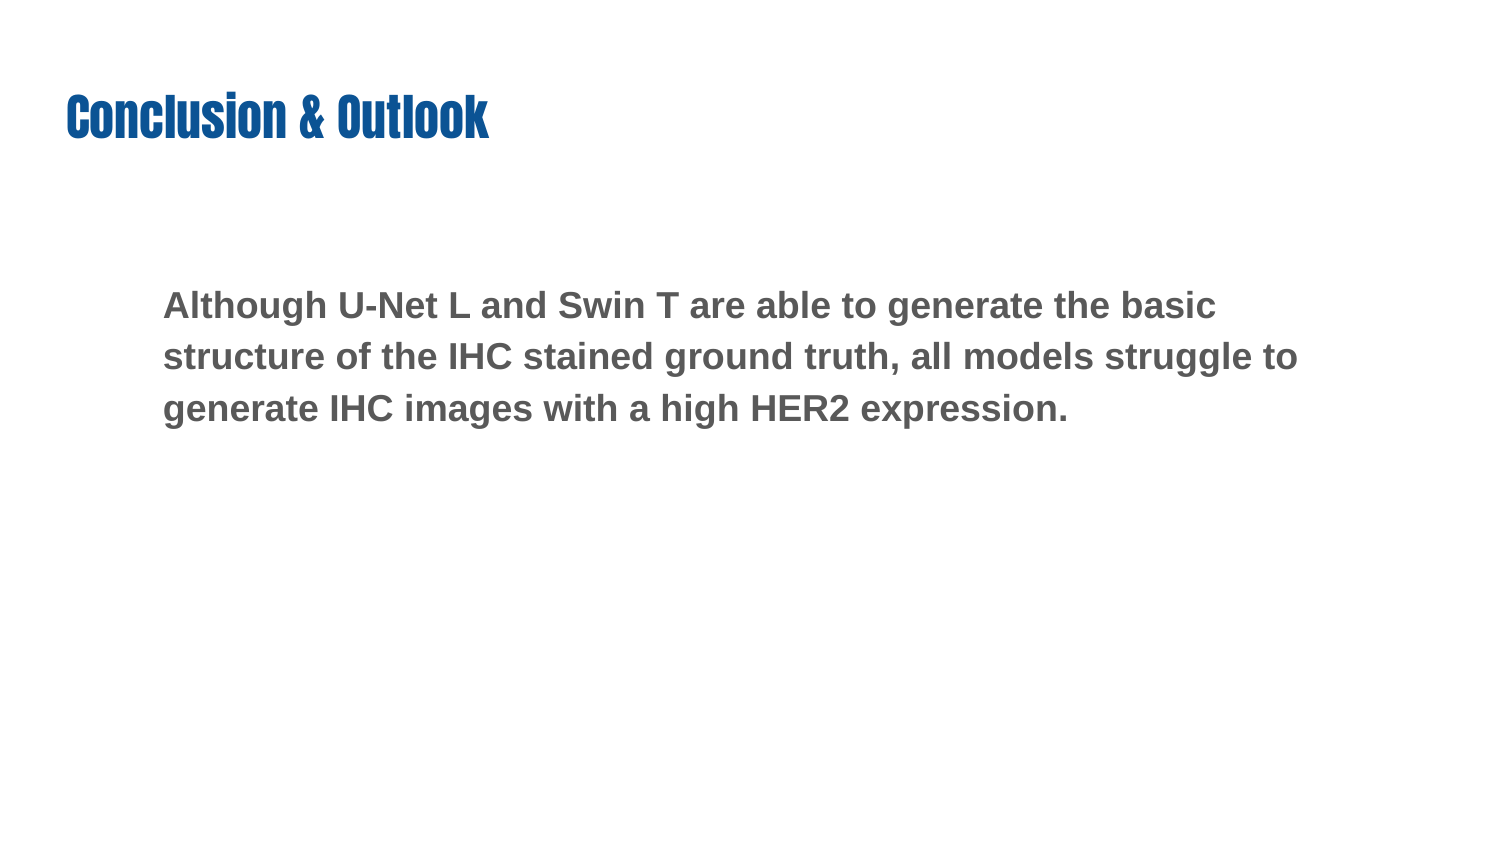

# Conclusion & Outlook

Although U-Net L and Swin T are able to generate the basic structure of the IHC stained ground truth, all models struggle to generate IHC images with a high HER2 expression.